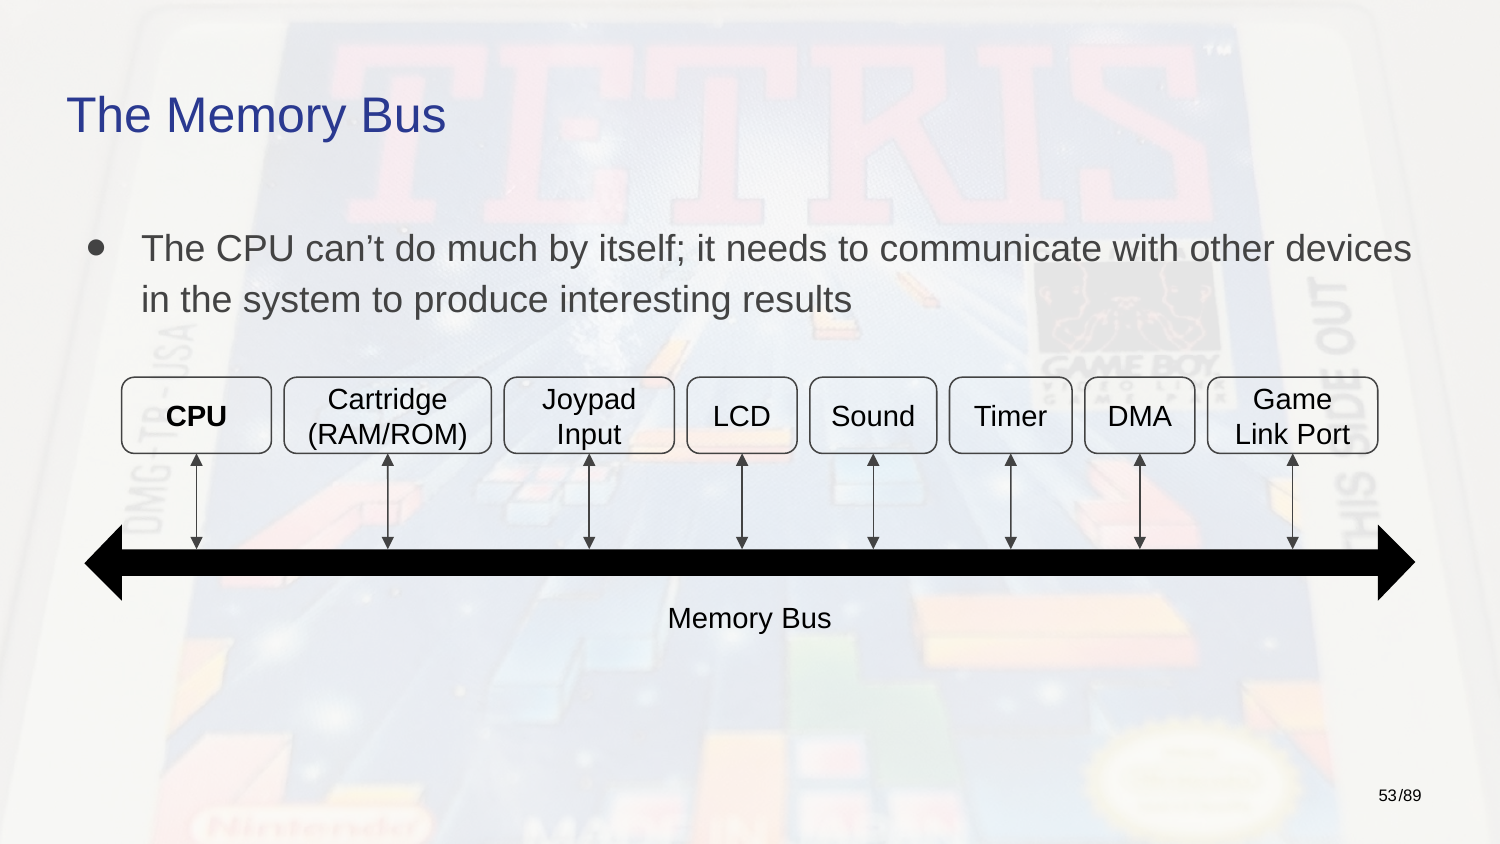

# The Memory Bus
The CPU can’t do much by itself; it needs to communicate with other devices in the system to produce interesting results
CPU
Cartridge (RAM/ROM)
Joypad Input
LCD
Sound
Timer
DMA
Game Link Port

Memory Bus
53